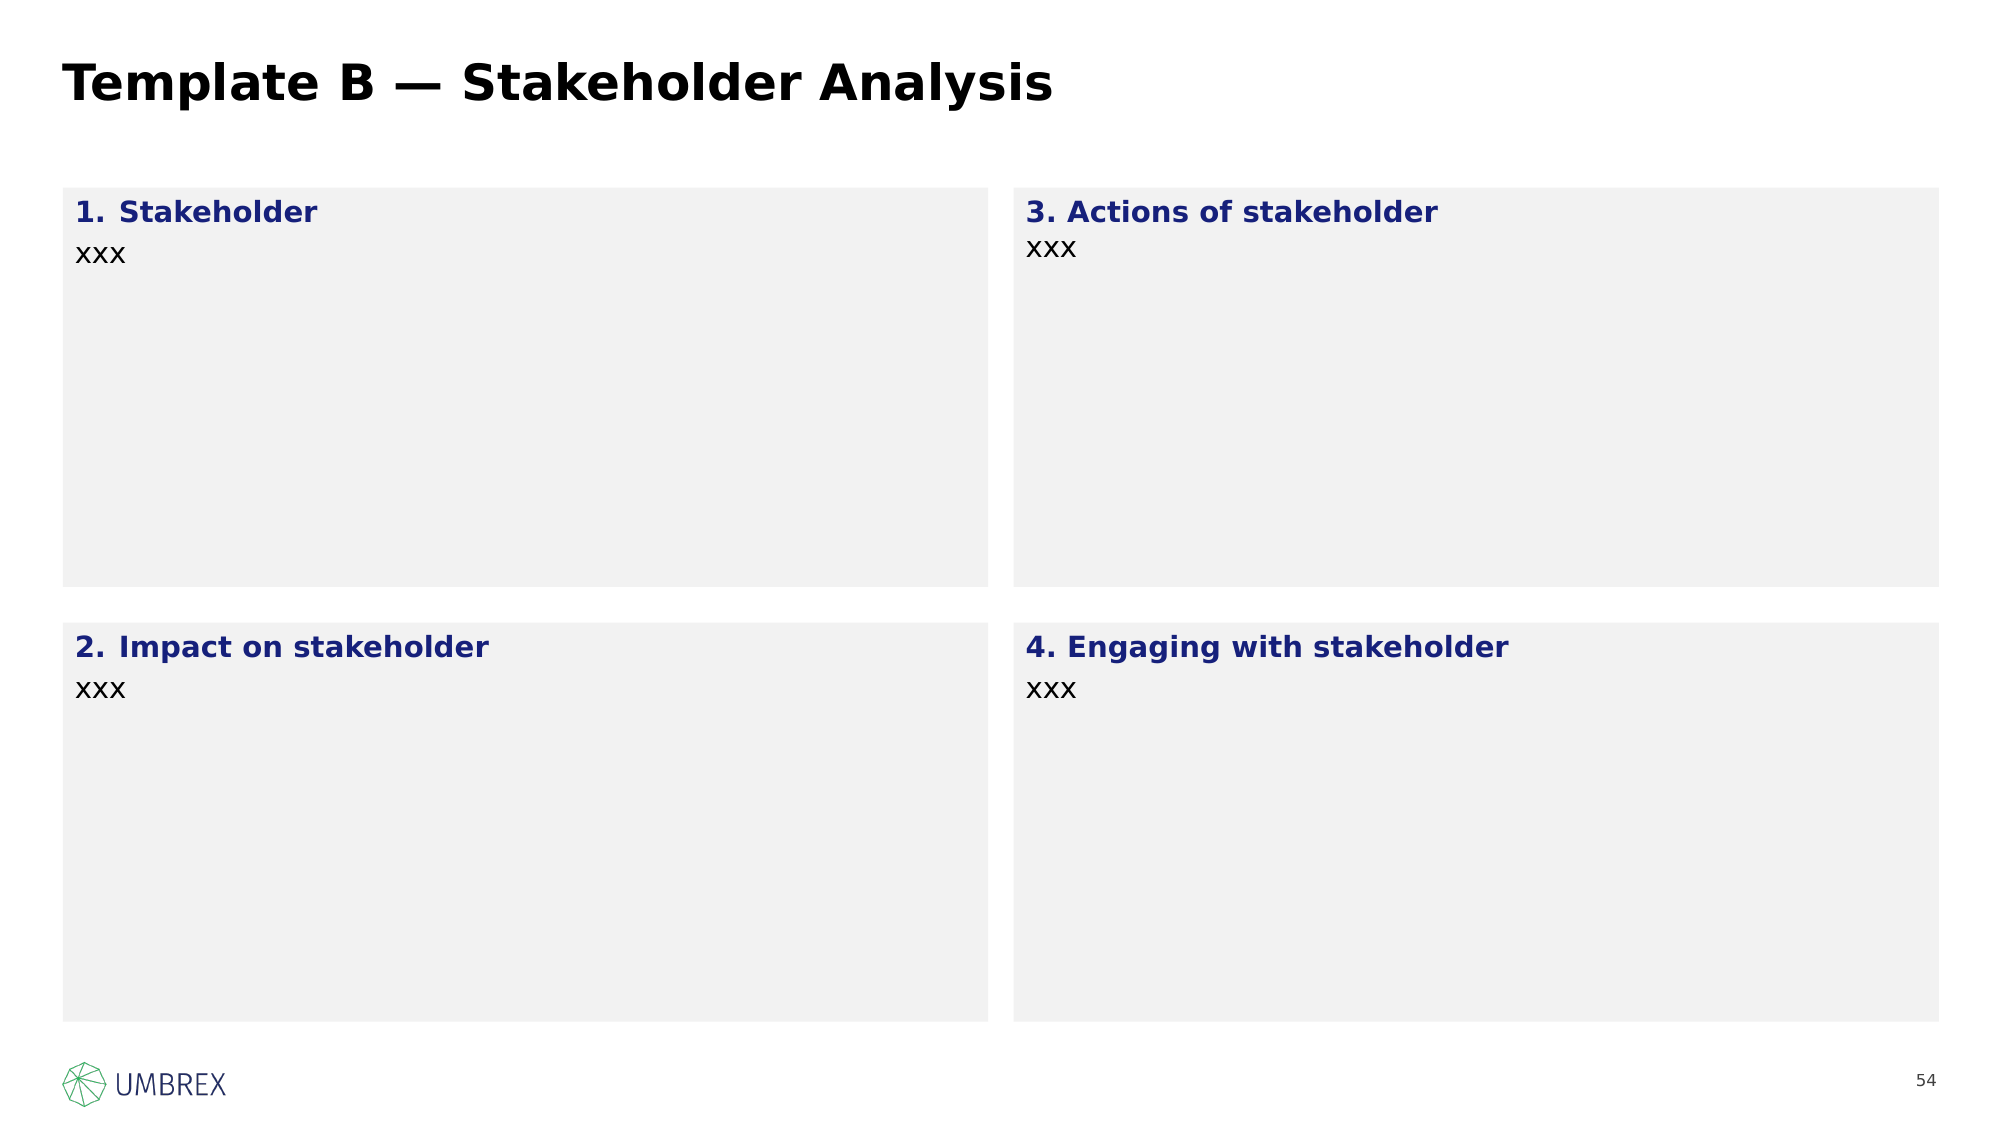

# Template B — Stakeholder Analysis
Stakeholder
xxx
3. Actions of stakeholder
xxx

Impact on stakeholder
xxx
4. Engaging with stakeholder
xxx